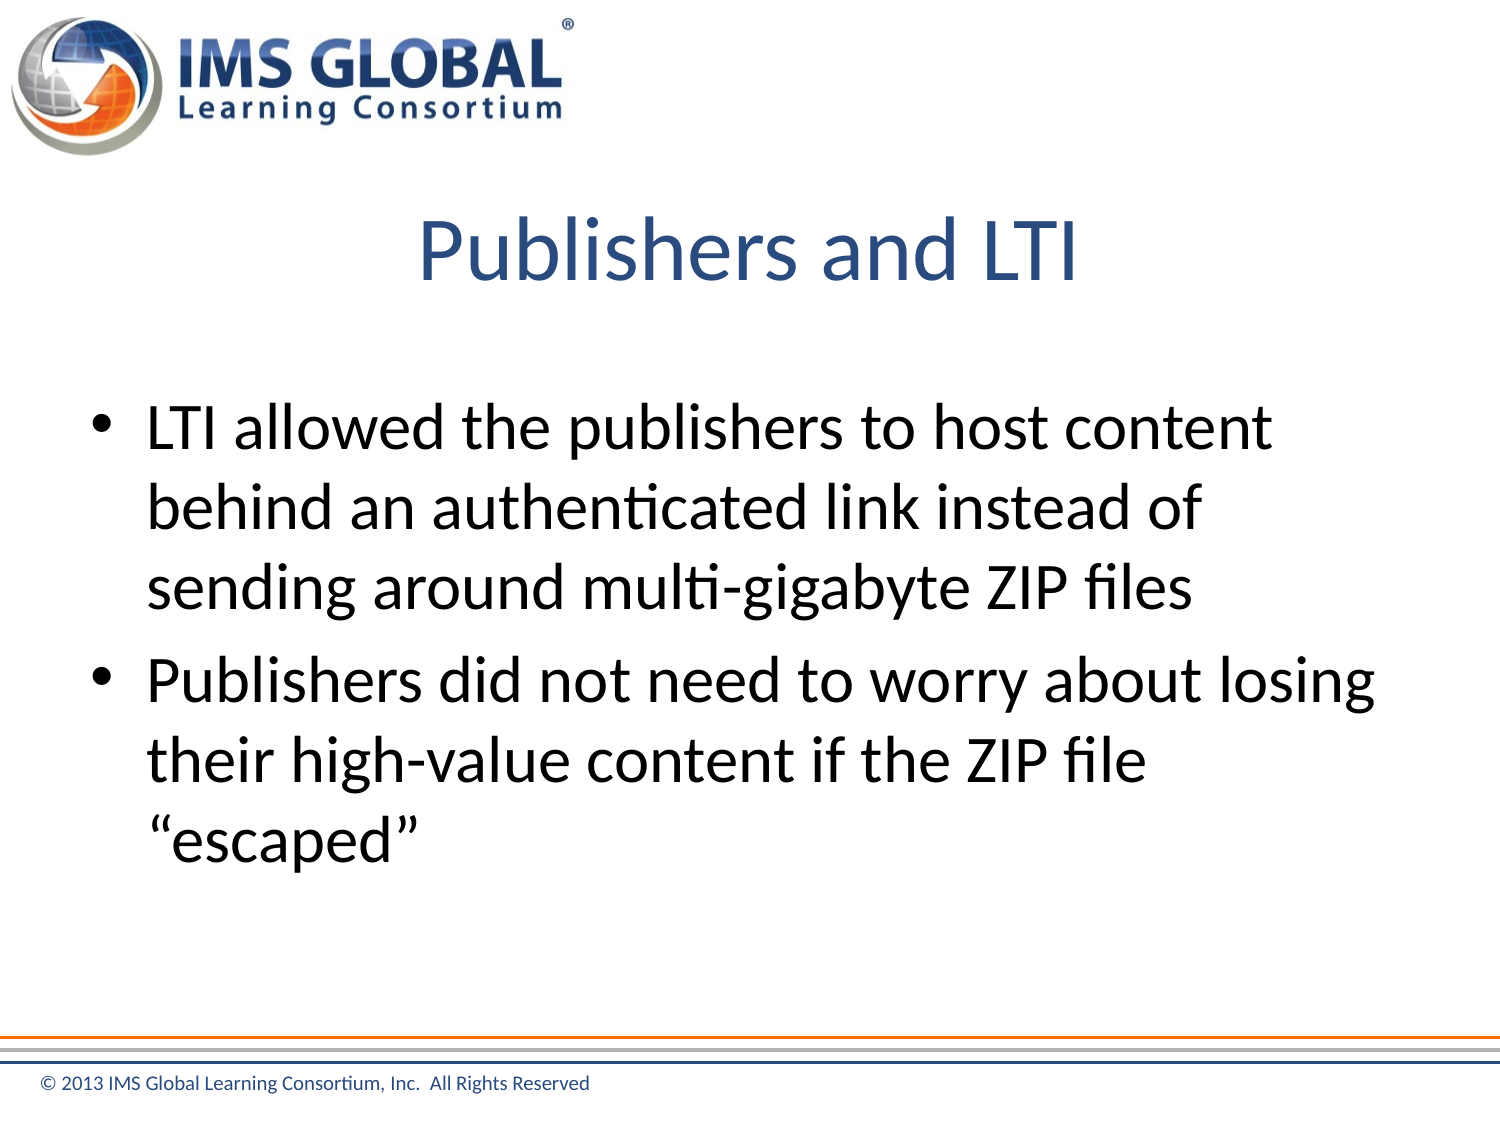

# Publishers and LTI
LTI allowed the publishers to host content behind an authenticated link instead of sending around multi-gigabyte ZIP files
Publishers did not need to worry about losing their high-value content if the ZIP file “escaped”